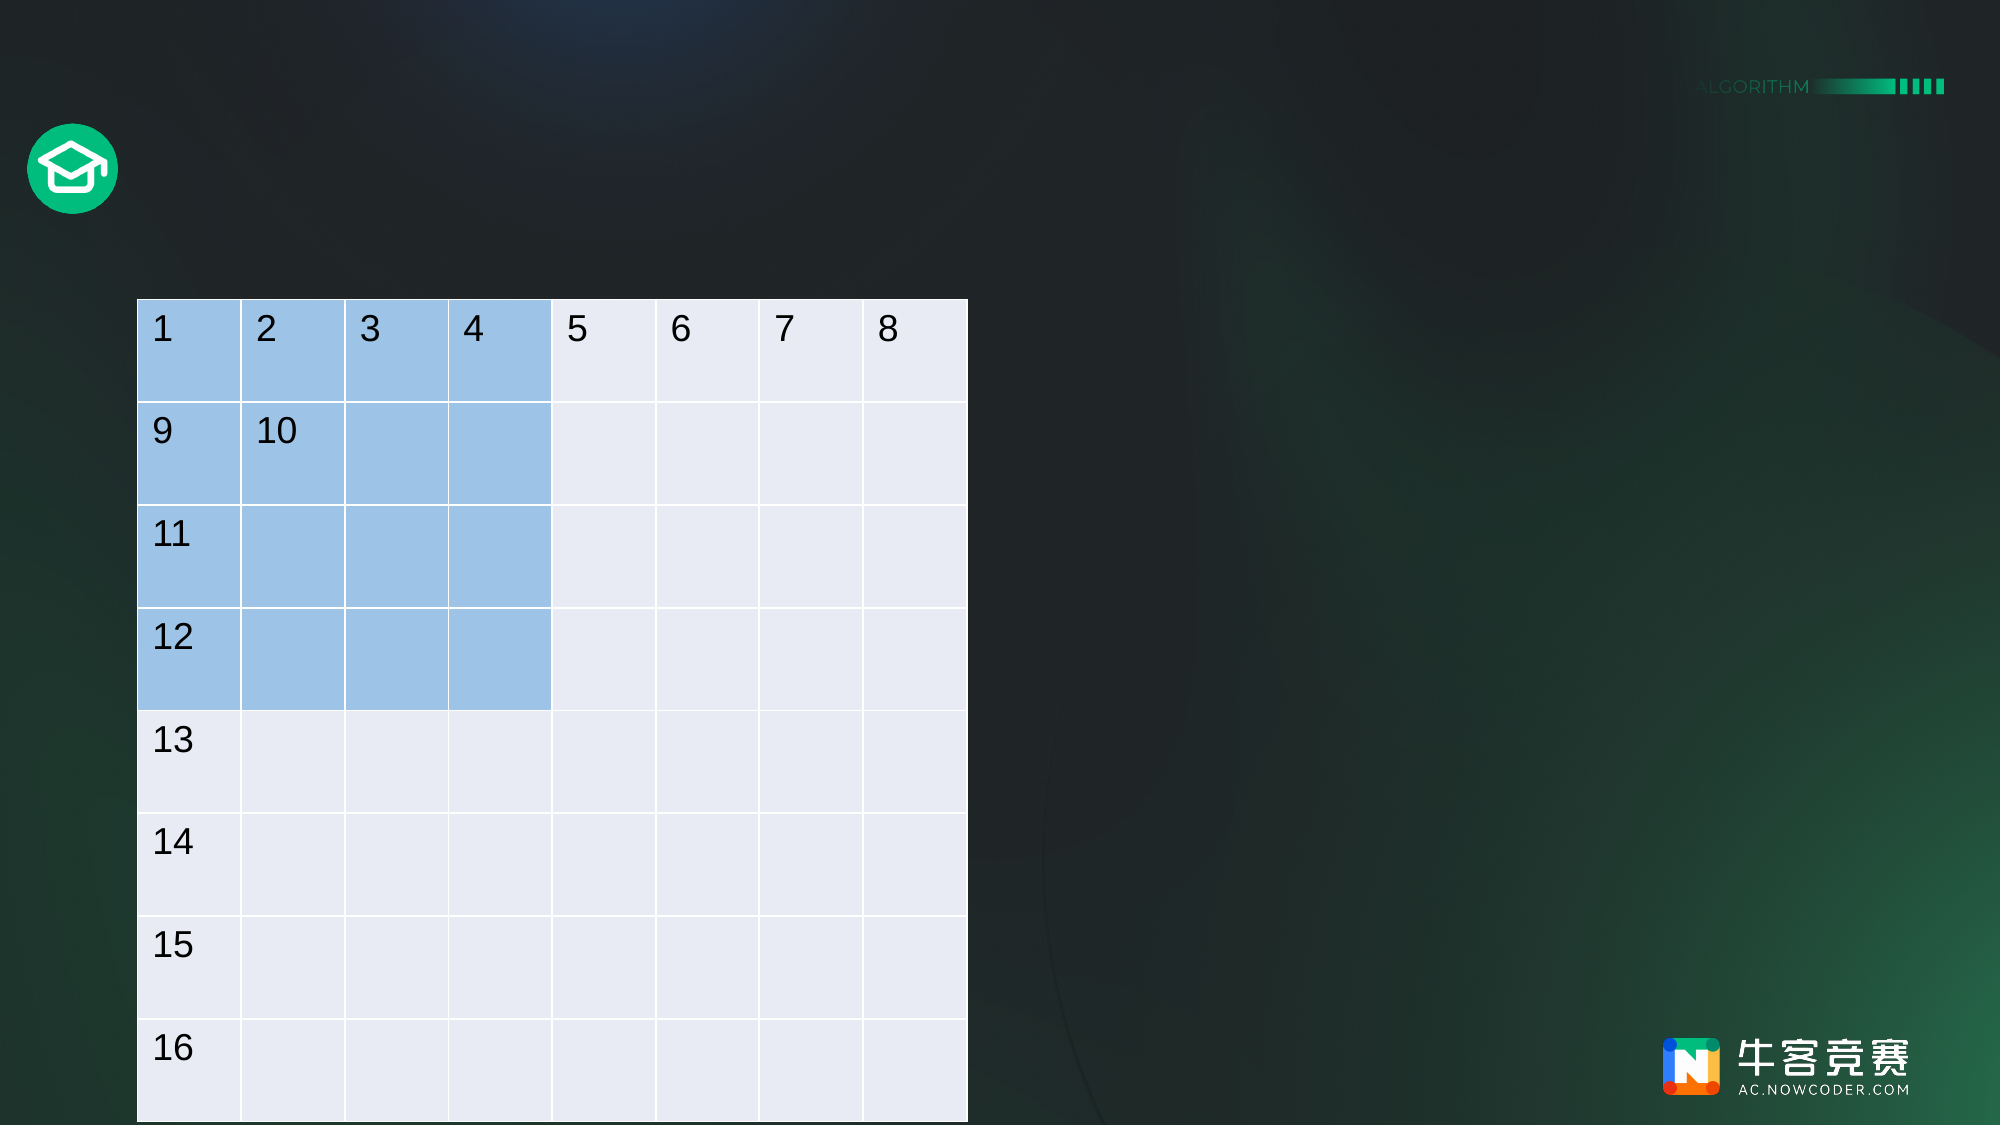

#
| 1 | 2 | 3 | 4 | 5 | 6 | 7 | 8 |
| --- | --- | --- | --- | --- | --- | --- | --- |
| 9 | 10 |  |  |  |  |  |  |
| 11 |  |  |  |  |  |  |  |
| 12 |  |  |  |  |  |  |  |
| 13 |  |  |  |  |  |  |  |
| 14 |  |  |  |  |  |  |  |
| 15 |  |  |  |  |  |  |  |
| 16 |  |  |  |  |  |  |  |